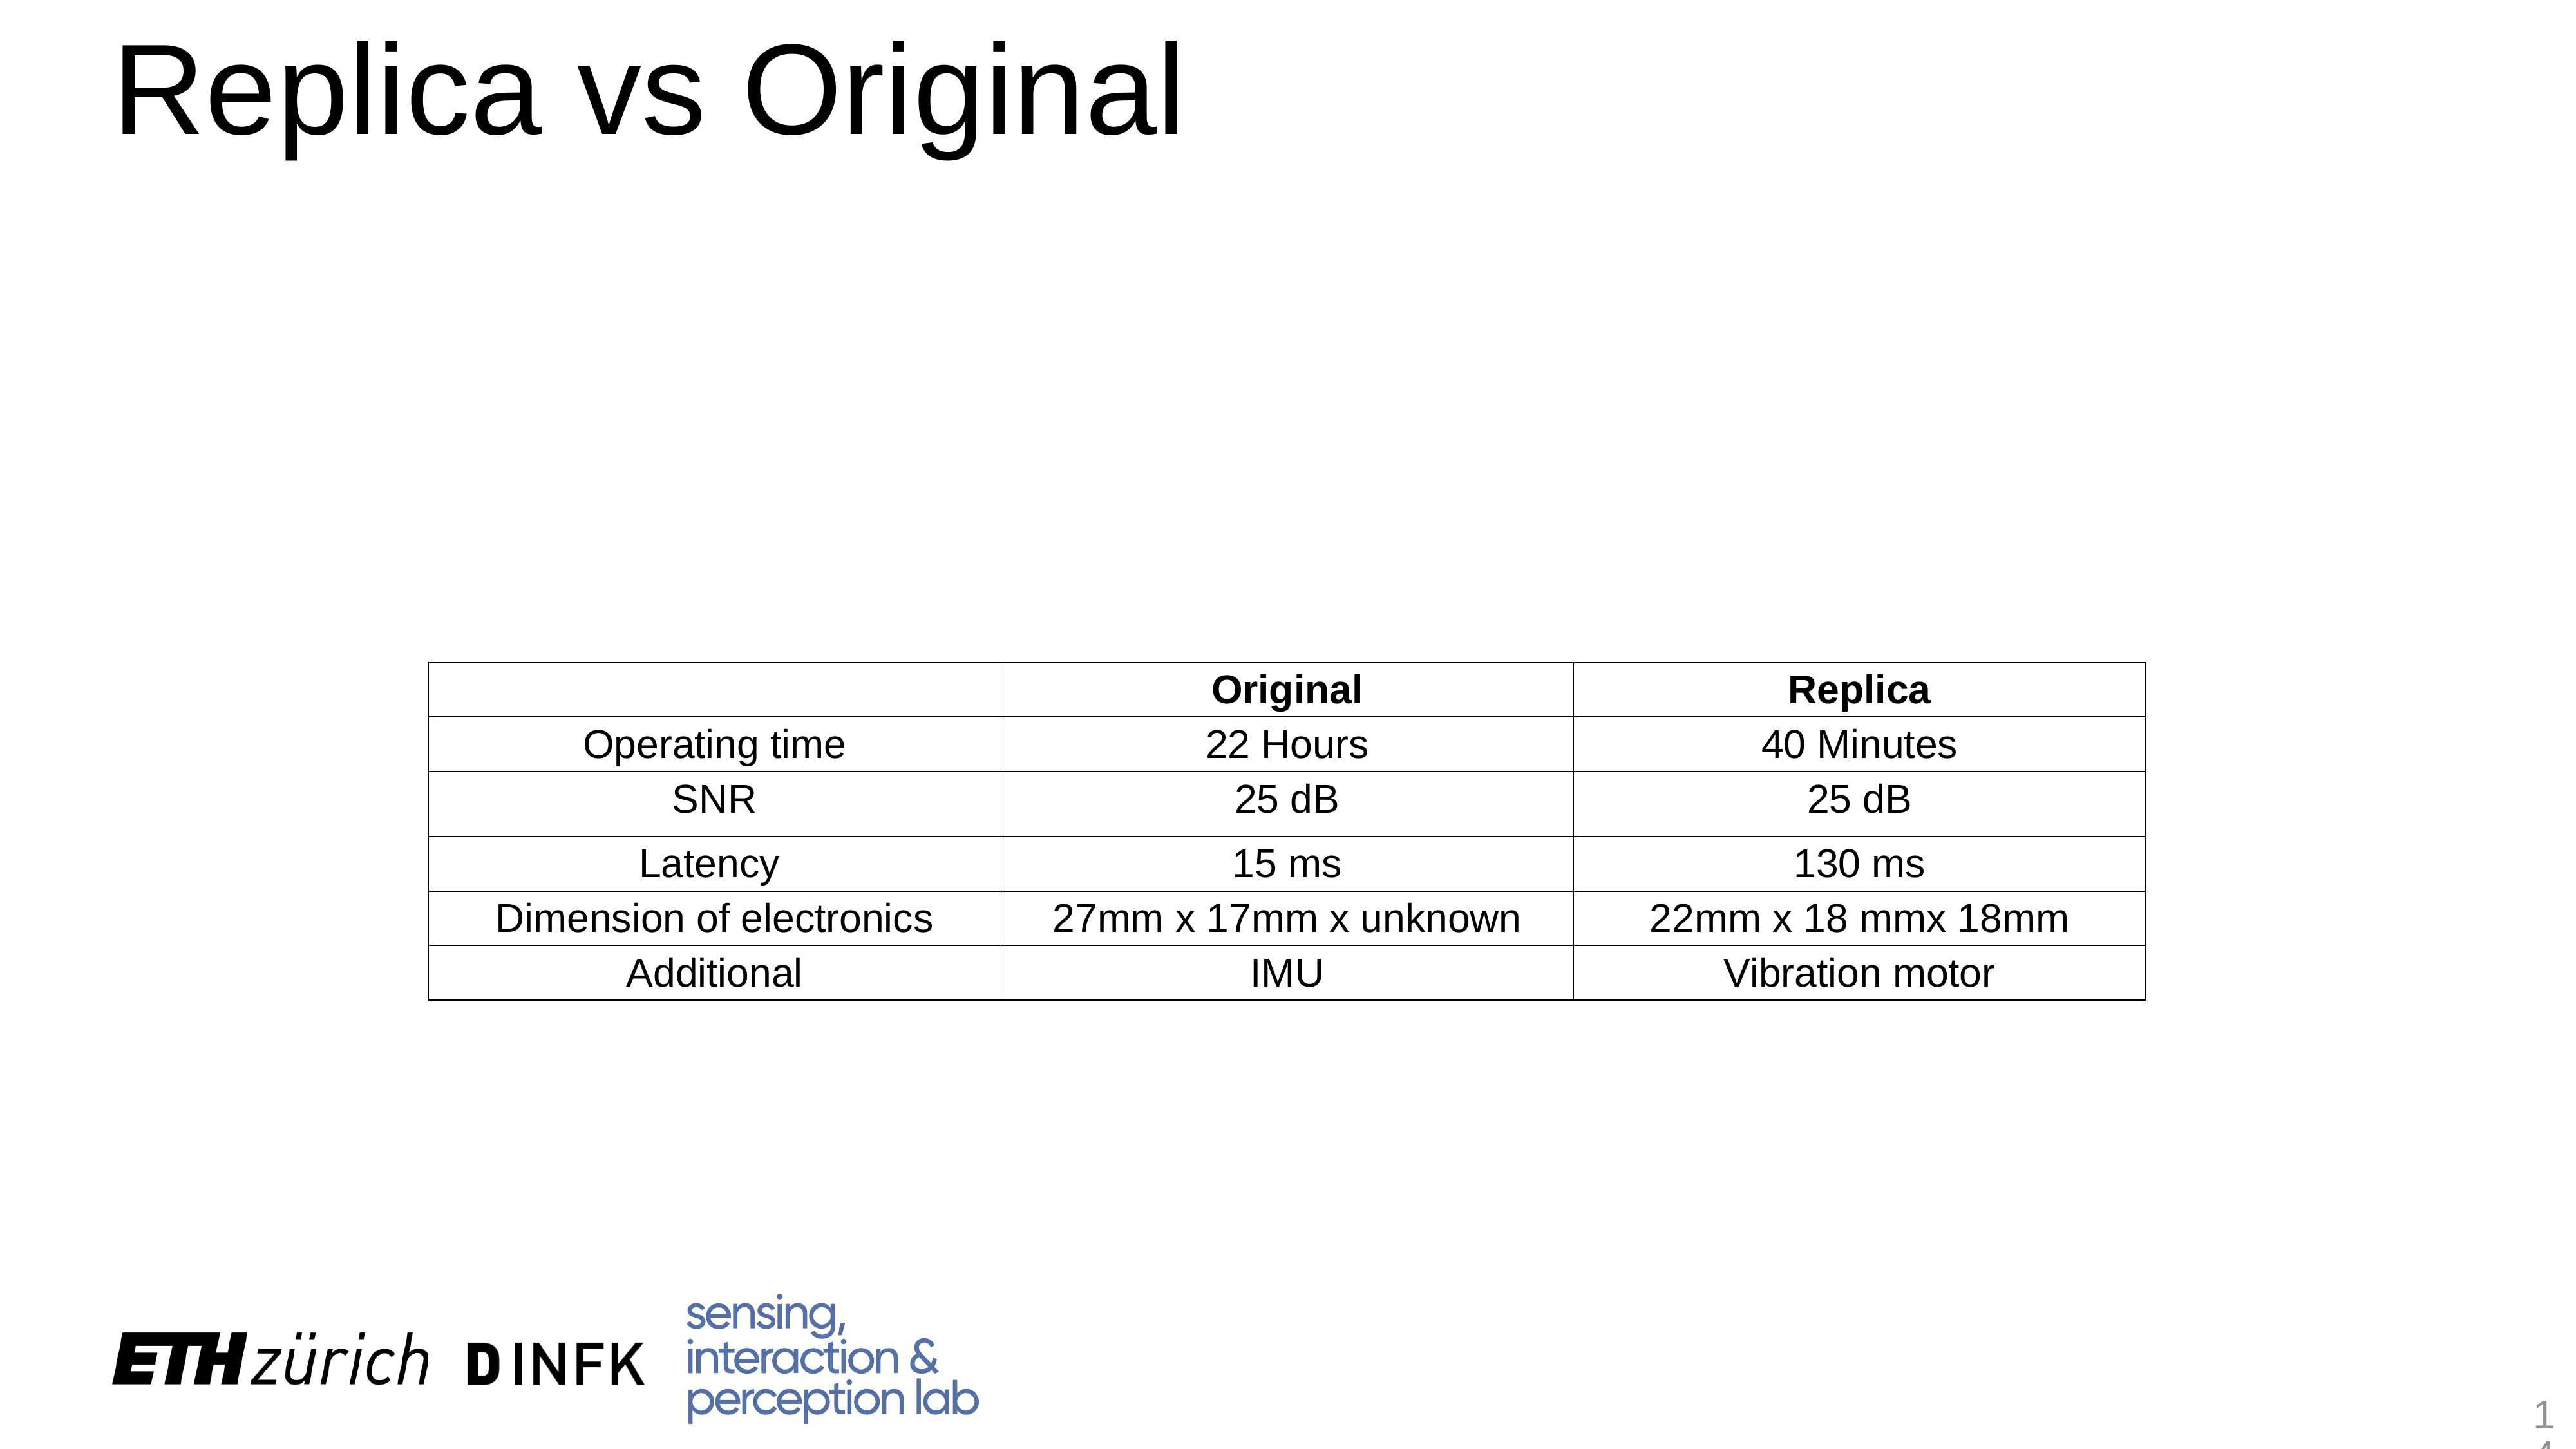

# Replica vs Original
|  | Original | Replica |
| --- | --- | --- |
| Operating time | 22 Hours | 40 Minutes |
| SNR | 25 dB | 25 dB |
| Latency | 15 ms | 130 ms |
| Dimension of electronics | 27mm x 17mm x unknown | 22mm x 18 mmx 18mm |
| Additional | IMU | Vibration motor |
14